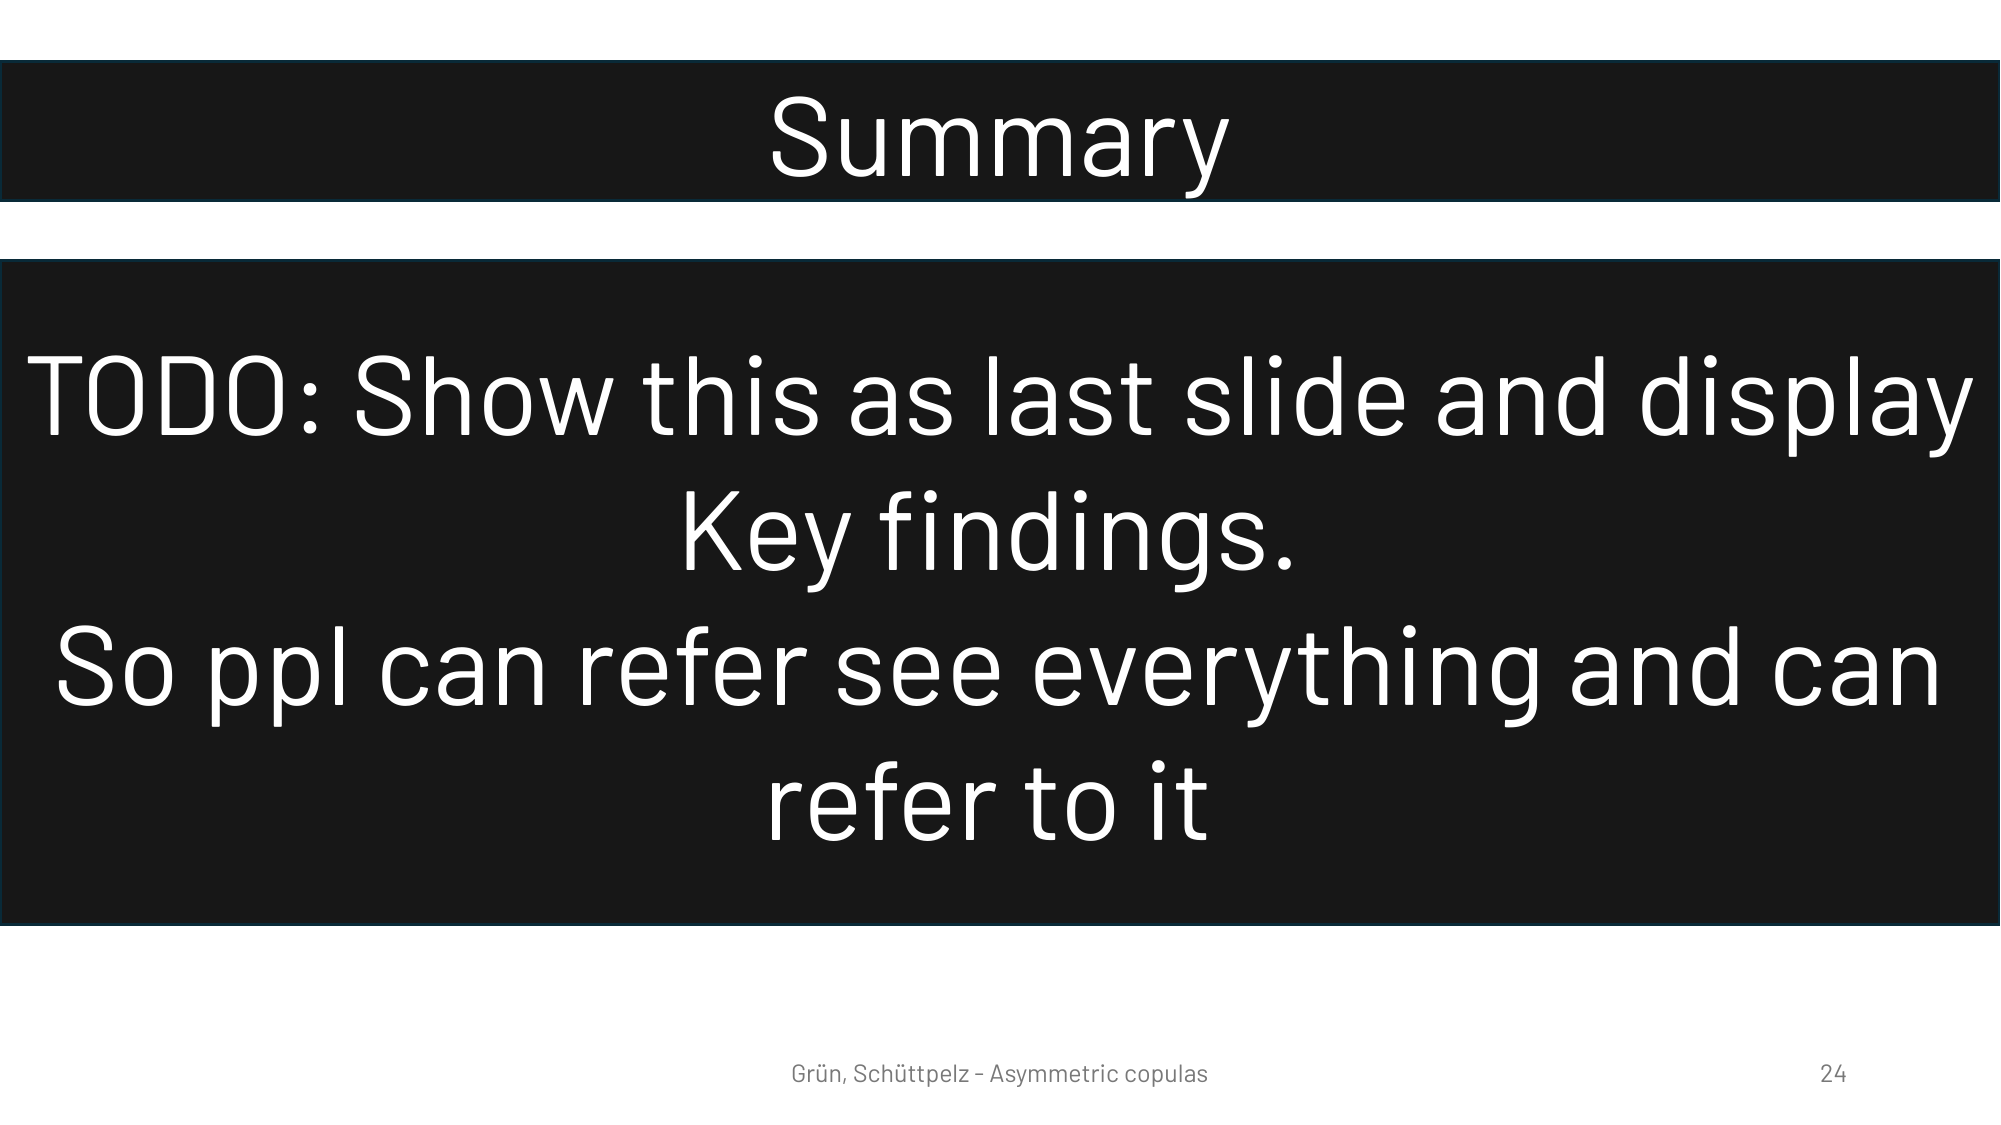

Summary
TODO: Show this as last slide and display Key findings.
So ppl can refer see everything and can refer to it
Grün, Schüttpelz - Asymmetric copulas
24